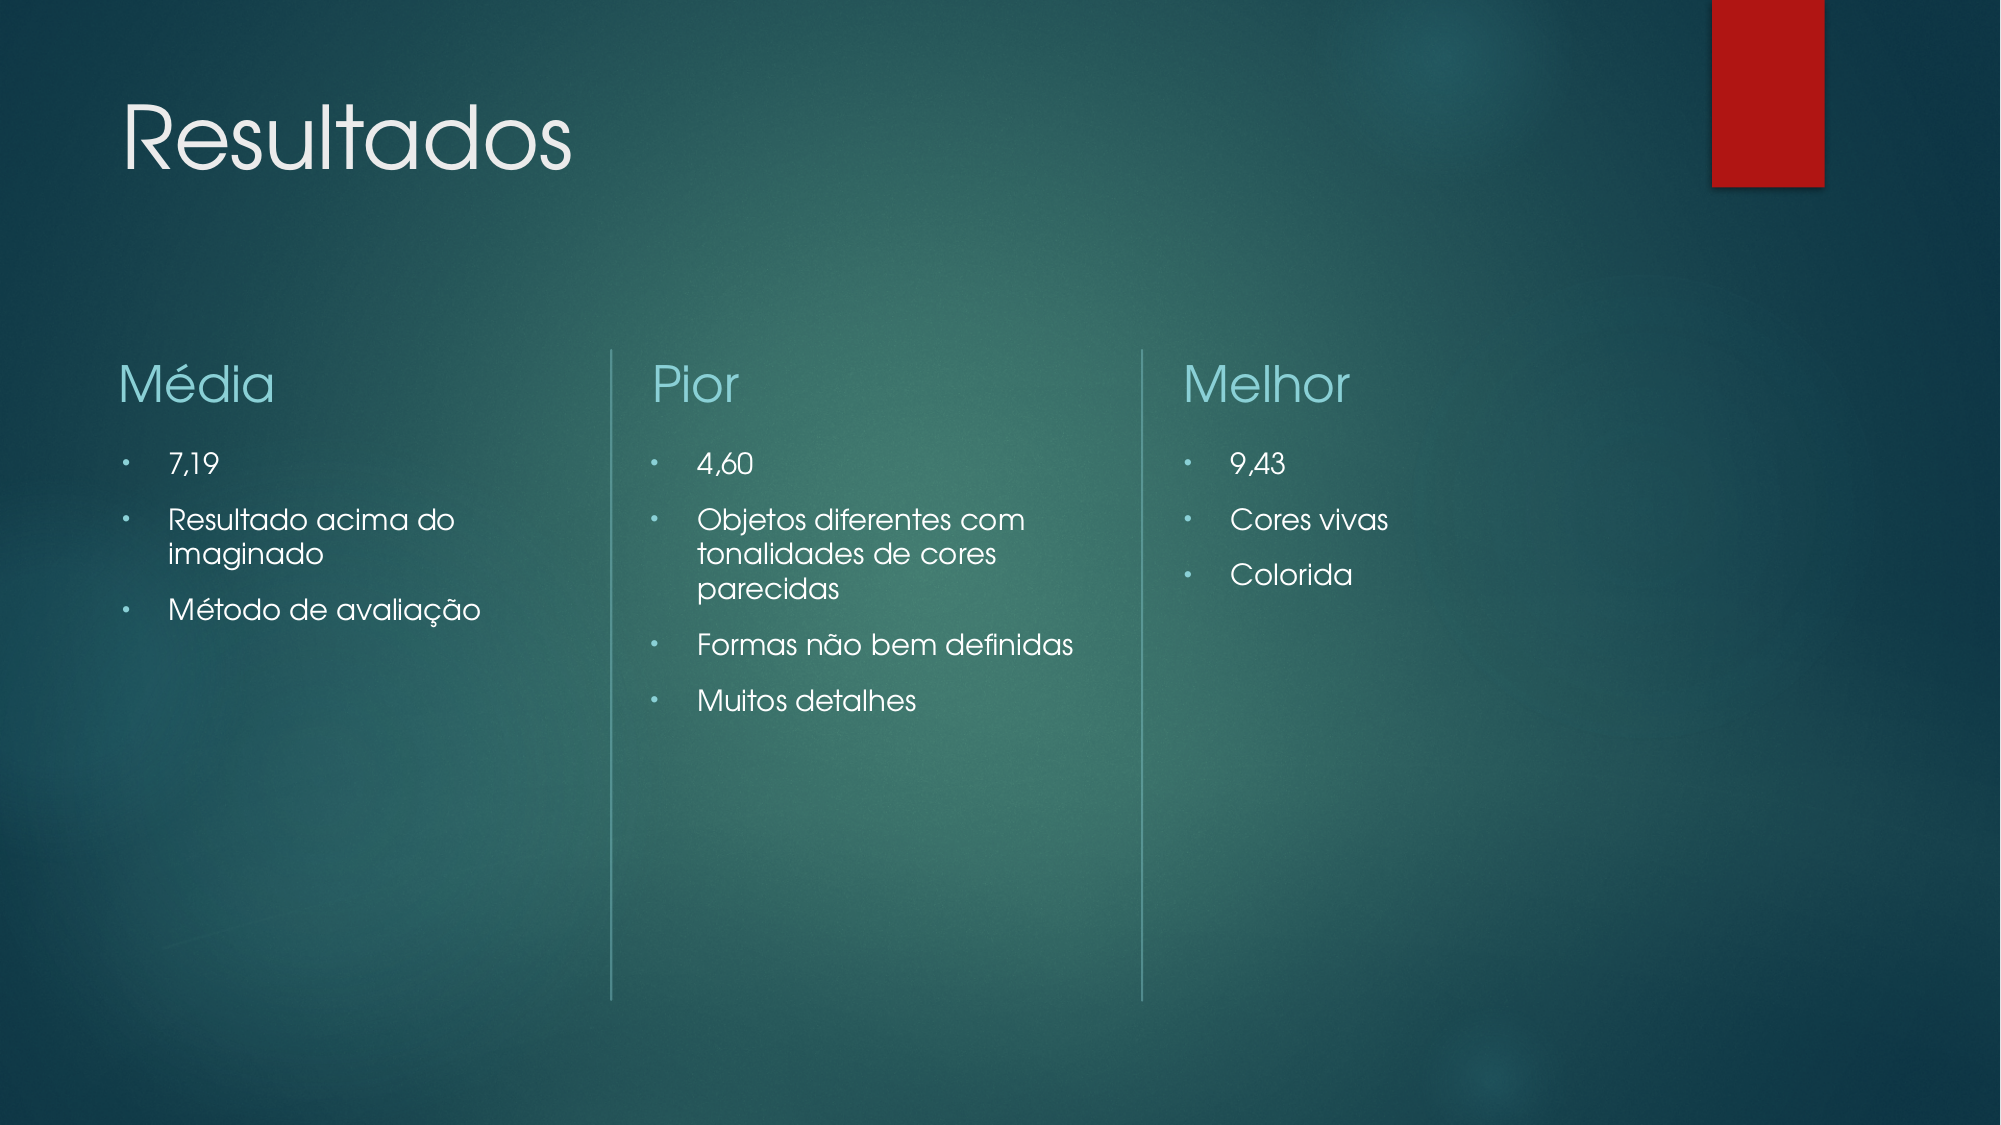

# Resultados
Média
Pior
Melhor
7,19
Resultado acima do imaginado
Método de avaliação

4,60
Objetos diferentes com tonalidades de cores parecidas
Formas não bem definidas
Muitos detalhes
9,43
Cores vivas
Colorida